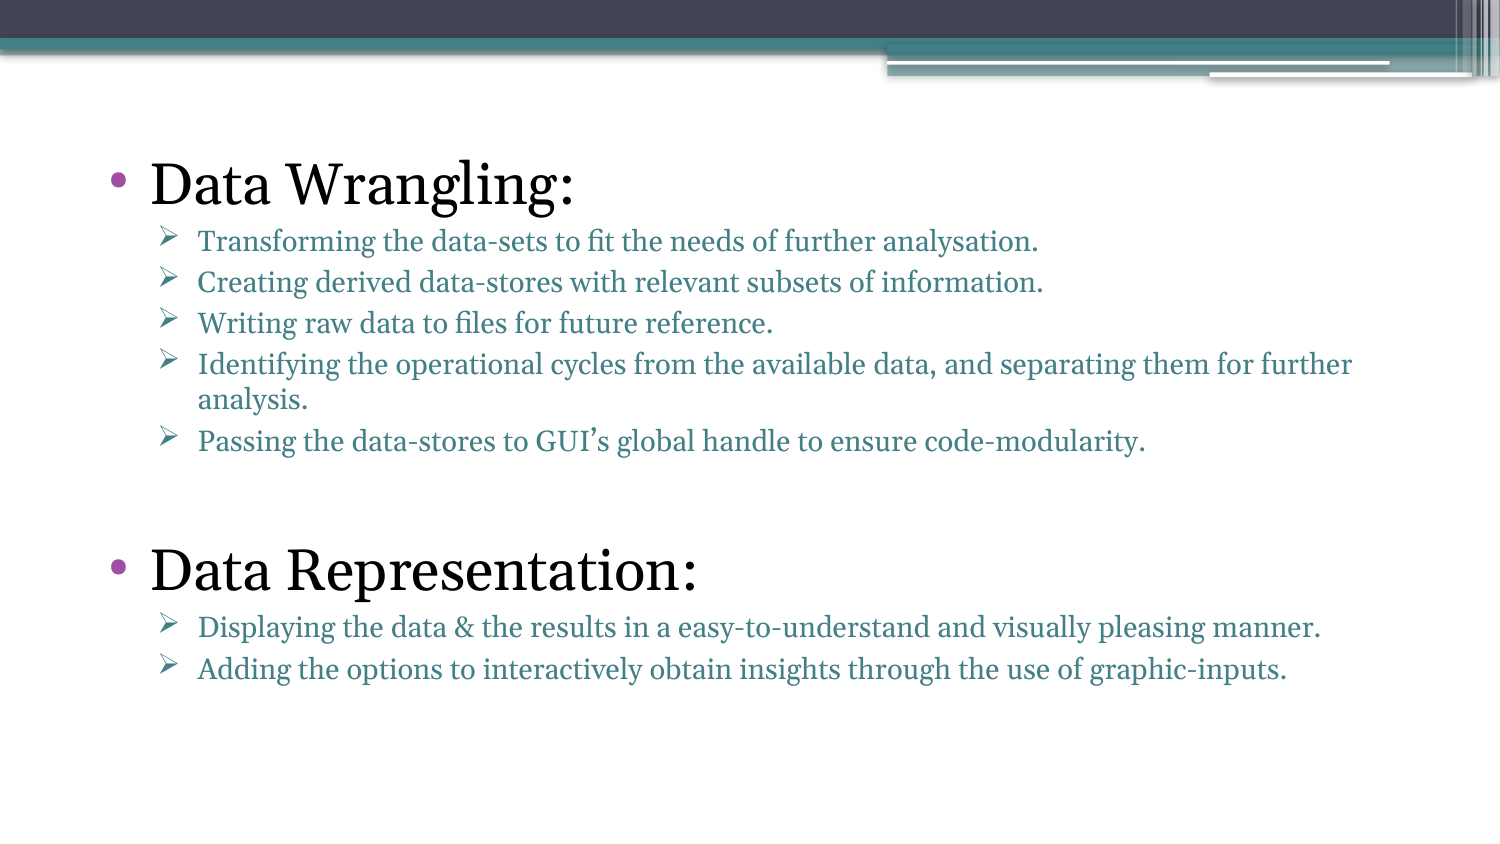

Data Wrangling:
Transforming the data-sets to fit the needs of further analysation.
Creating derived data-stores with relevant subsets of information.
Writing raw data to files for future reference.
Identifying the operational cycles from the available data, and separating them for further analysis.
Passing the data-stores to GUI’s global handle to ensure code-modularity.

Data Representation:
Displaying the data & the results in a easy-to-understand and visually pleasing manner.
Adding the options to interactively obtain insights through the use of graphic-inputs.